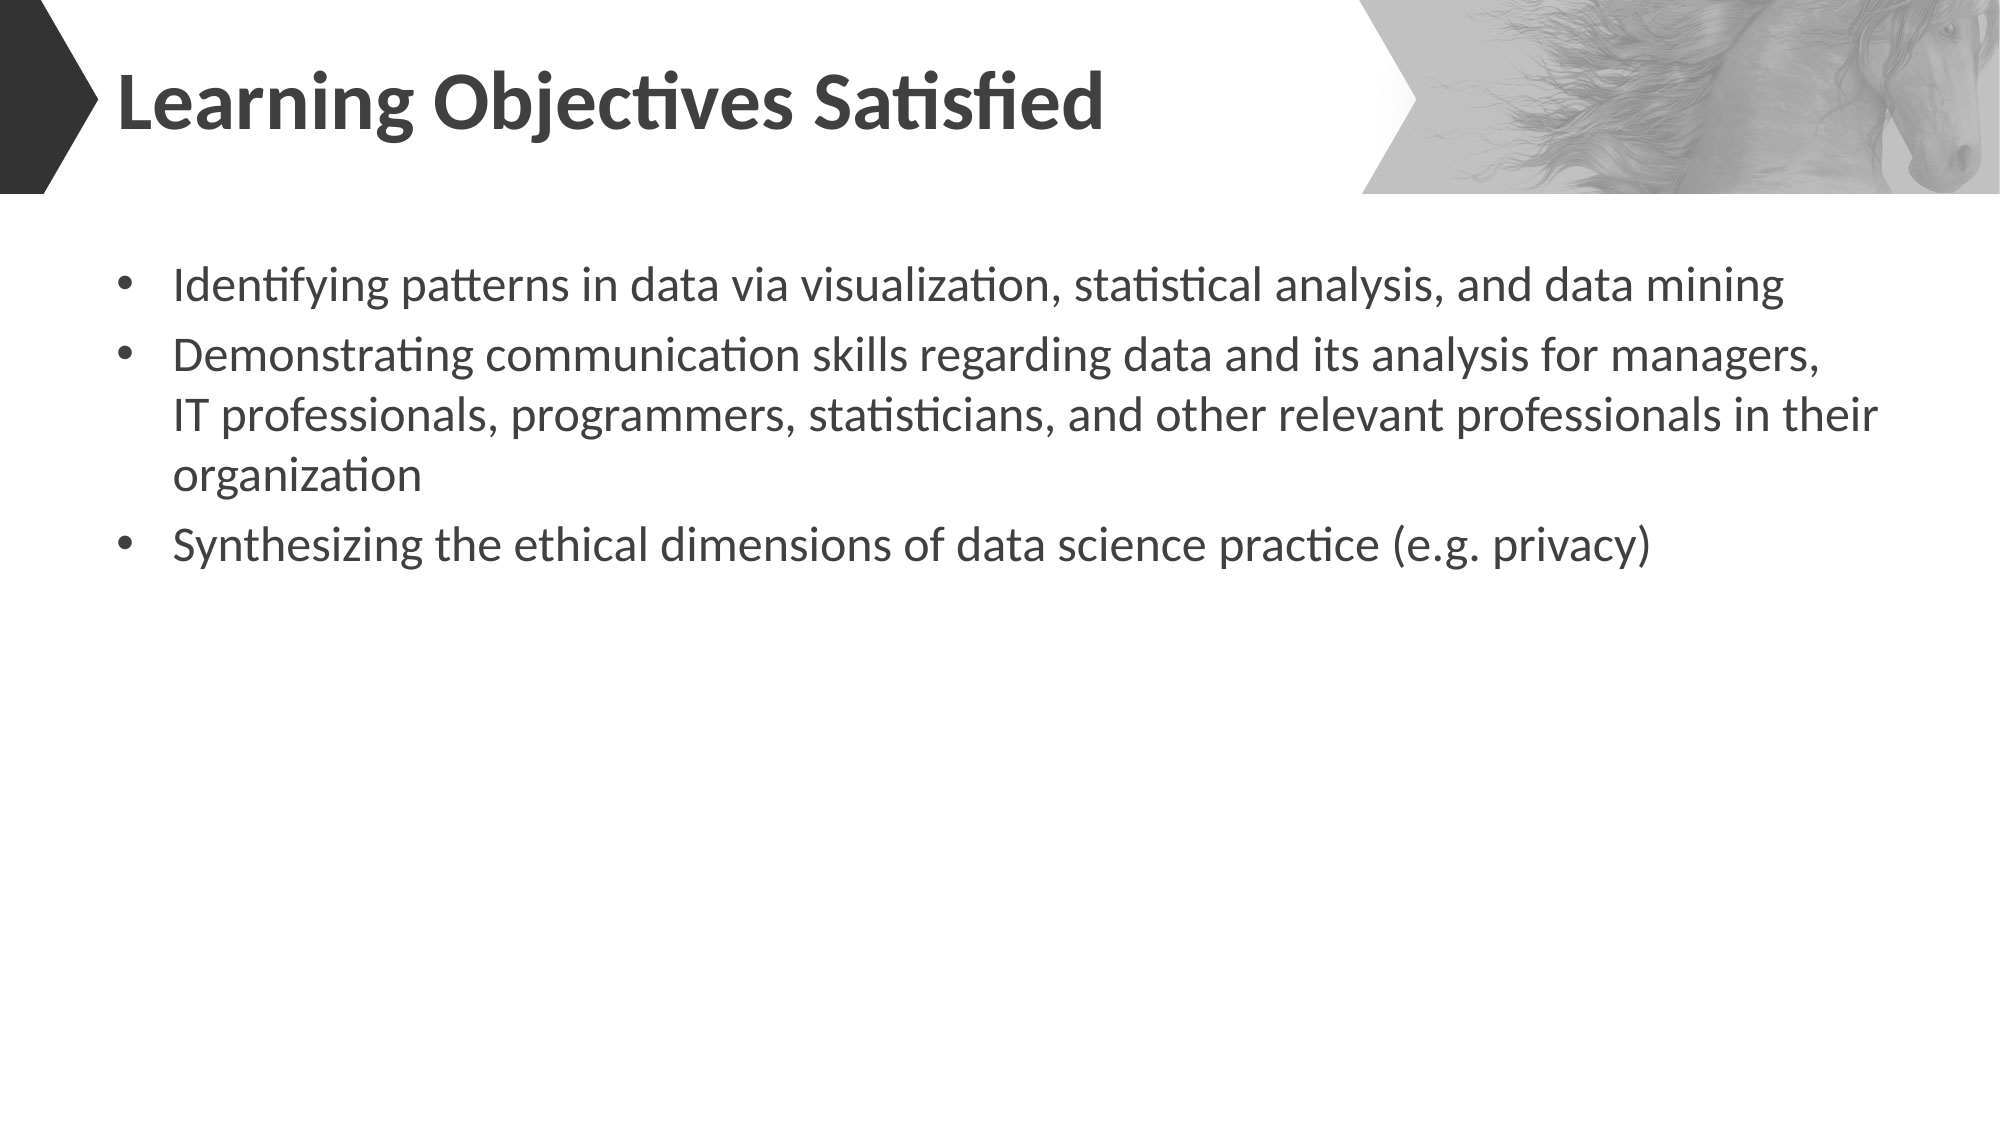

# Learning Objectives Satisfied
Identifying patterns in data via visualization, statistical analysis, and data mining
Demonstrating communication skills regarding data and its analysis for managers,
IT professionals, programmers, statisticians, and other relevant professionals in their organization
Synthesizing the ethical dimensions of data science practice (e.g. privacy)